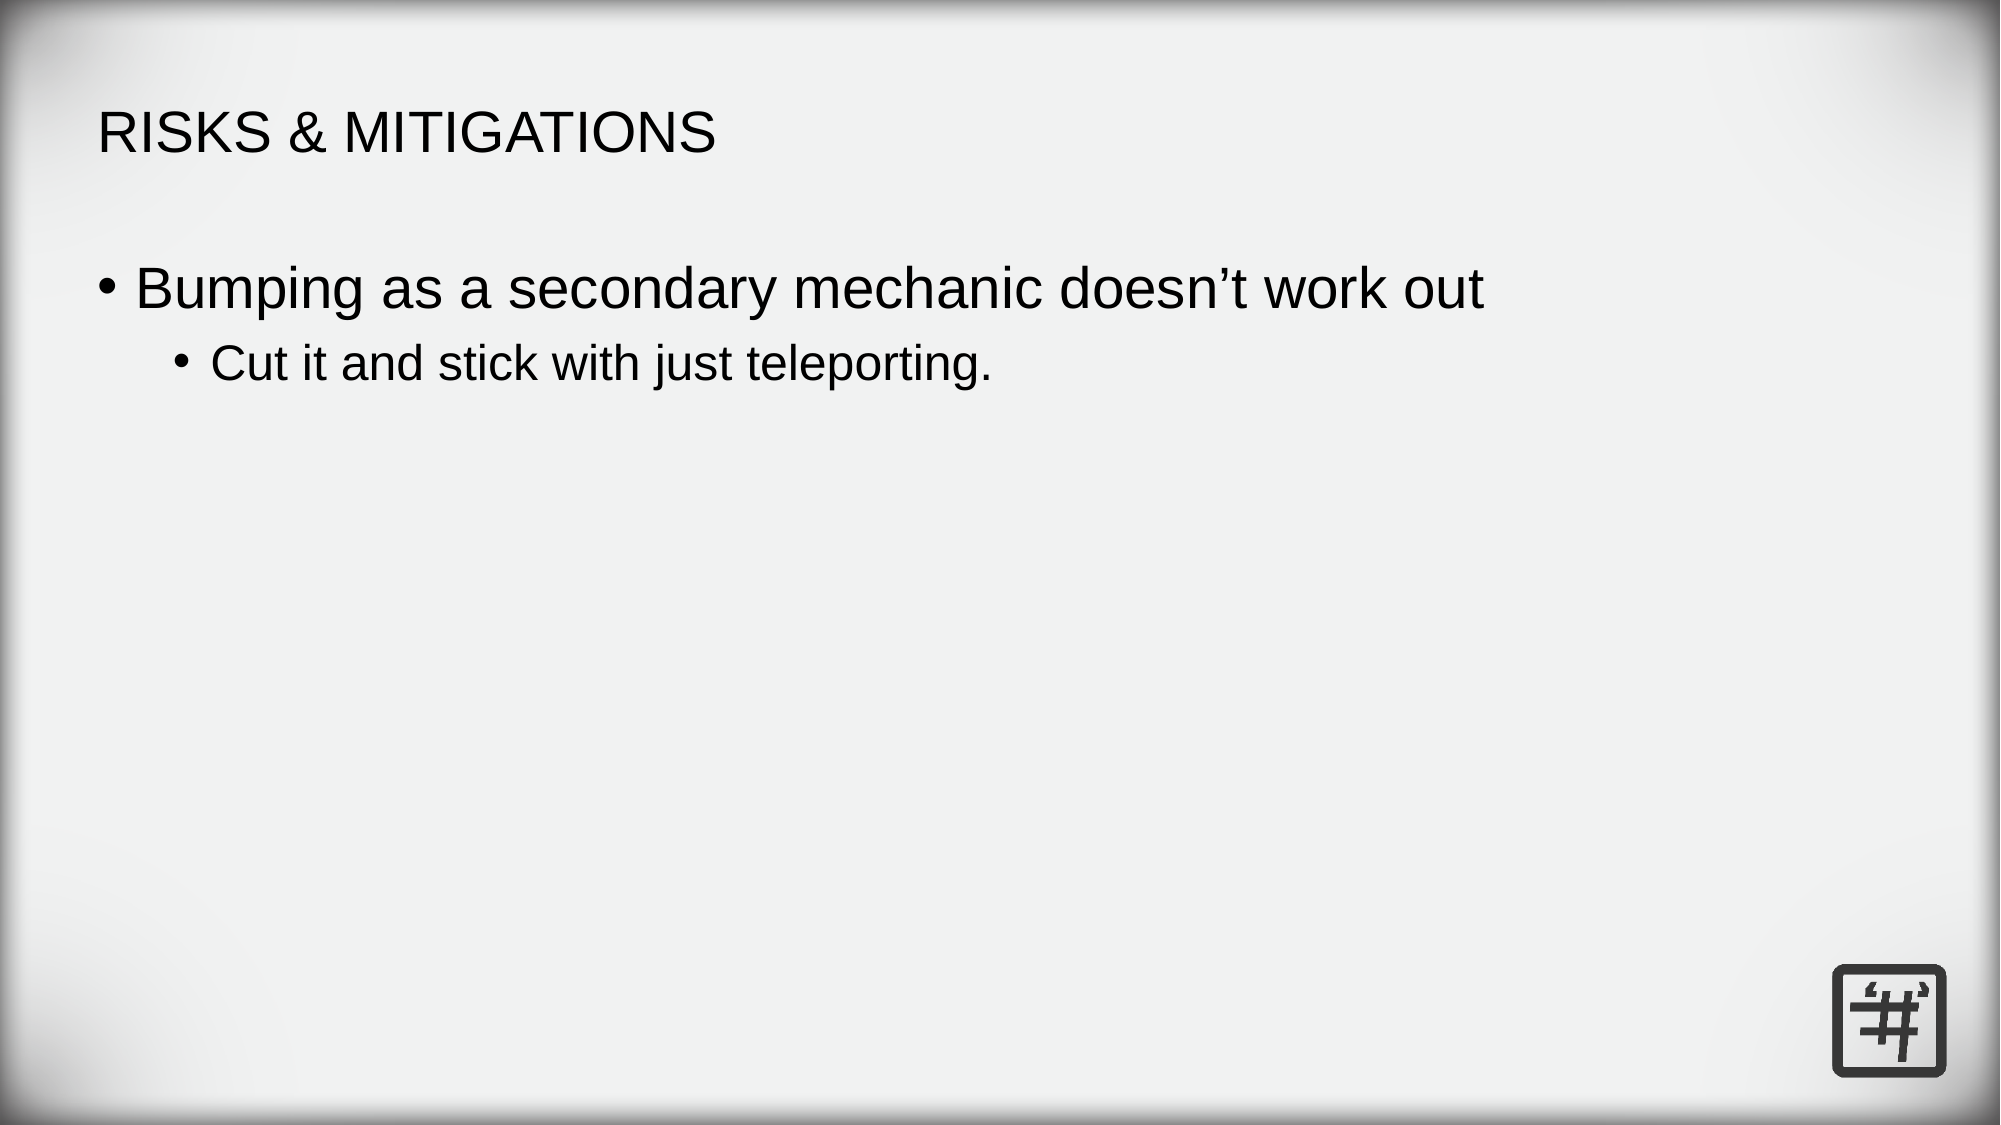

RISKS & MITIGATIONS
Bumping as a secondary mechanic doesn’t work out
Cut it and stick with just teleporting.